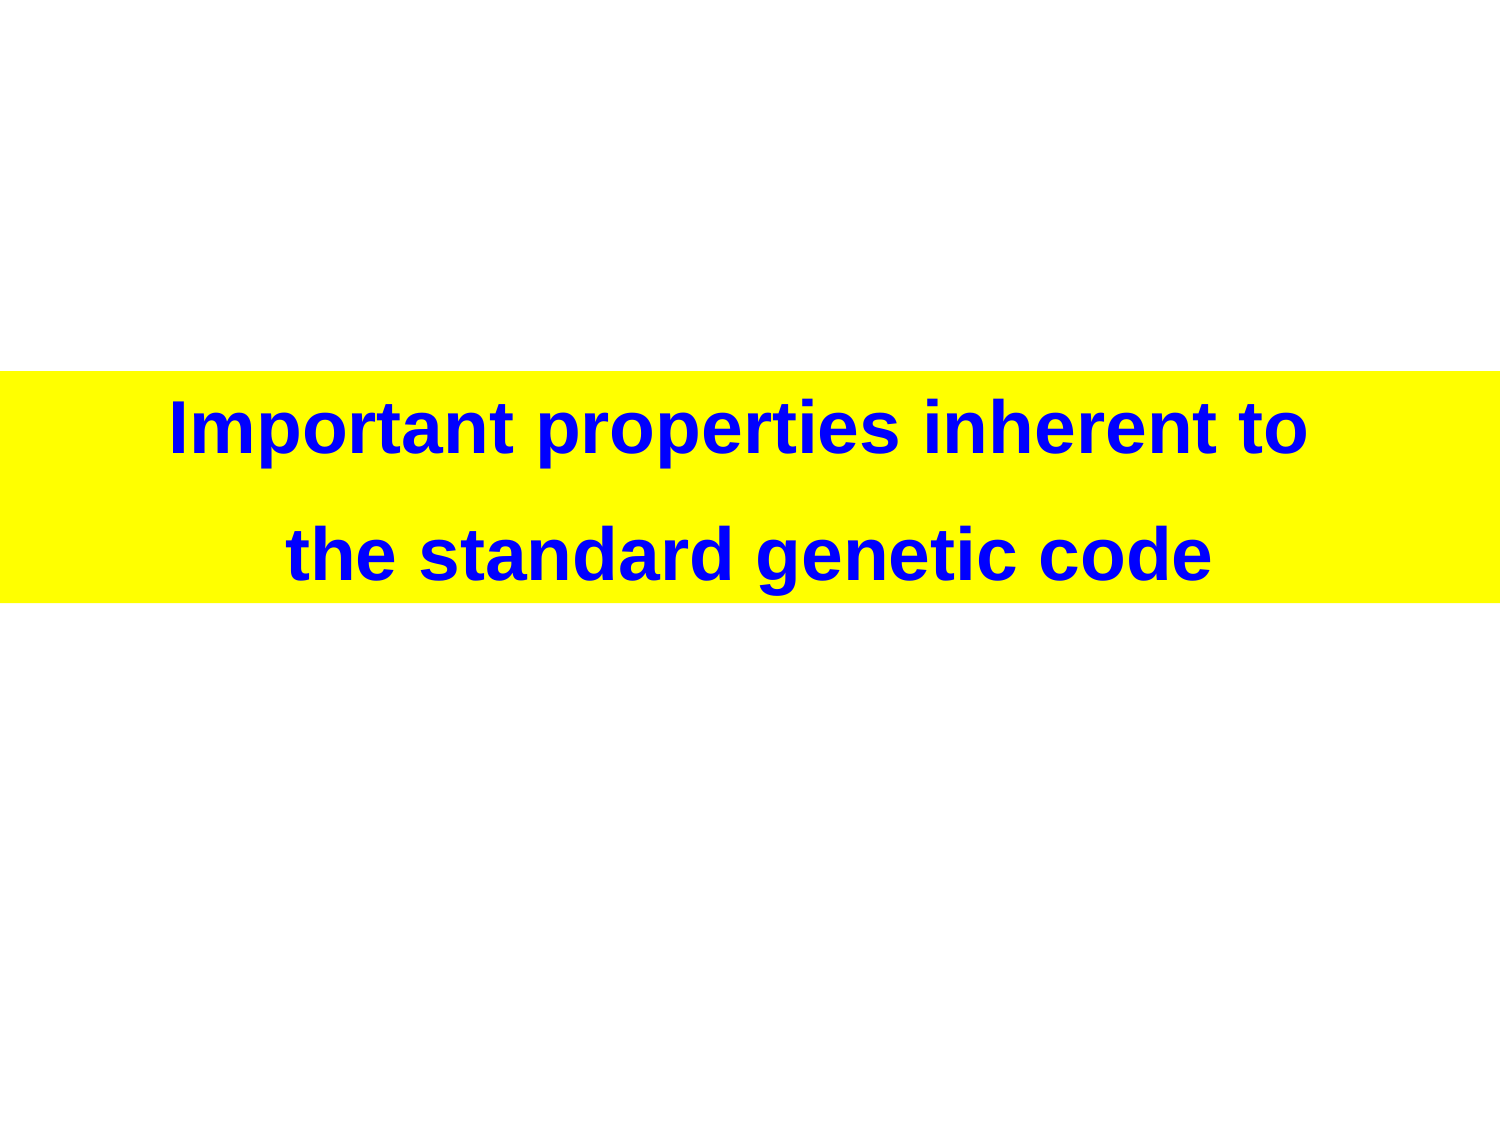

Important properties inherent to
the standard genetic code